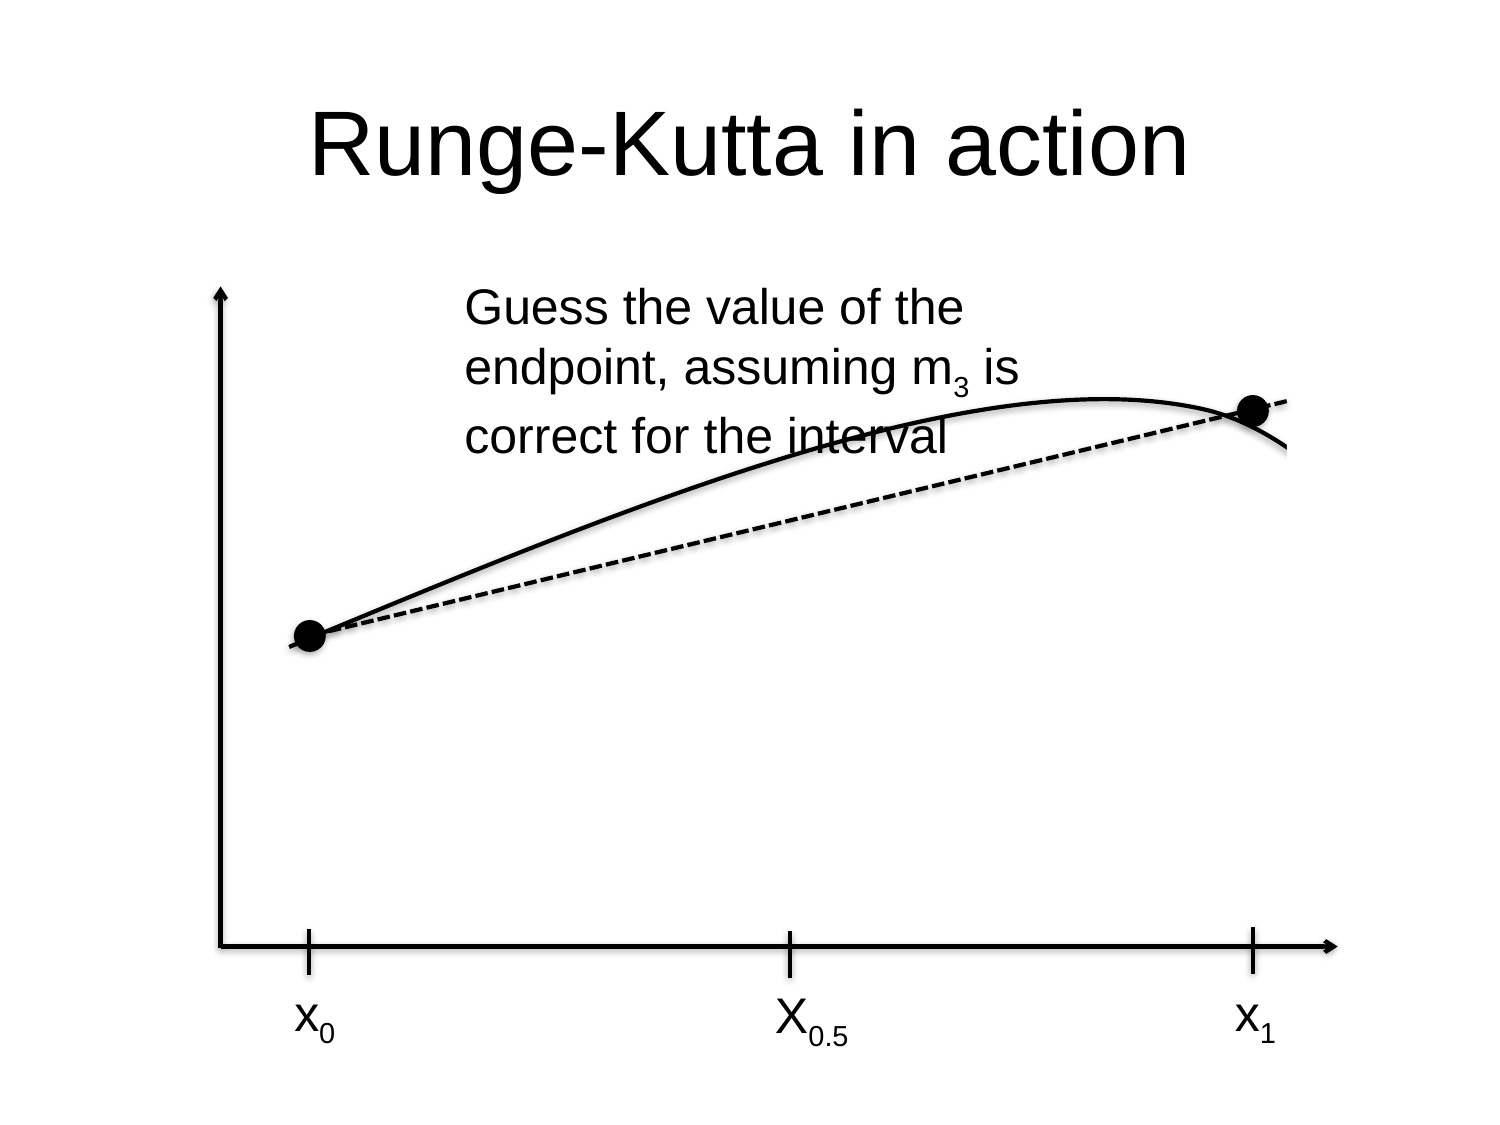

# Runge-Kutta in action

Guess the value of the endpoint, assuming m3 is correct for the interval

x0

x1

X0.5